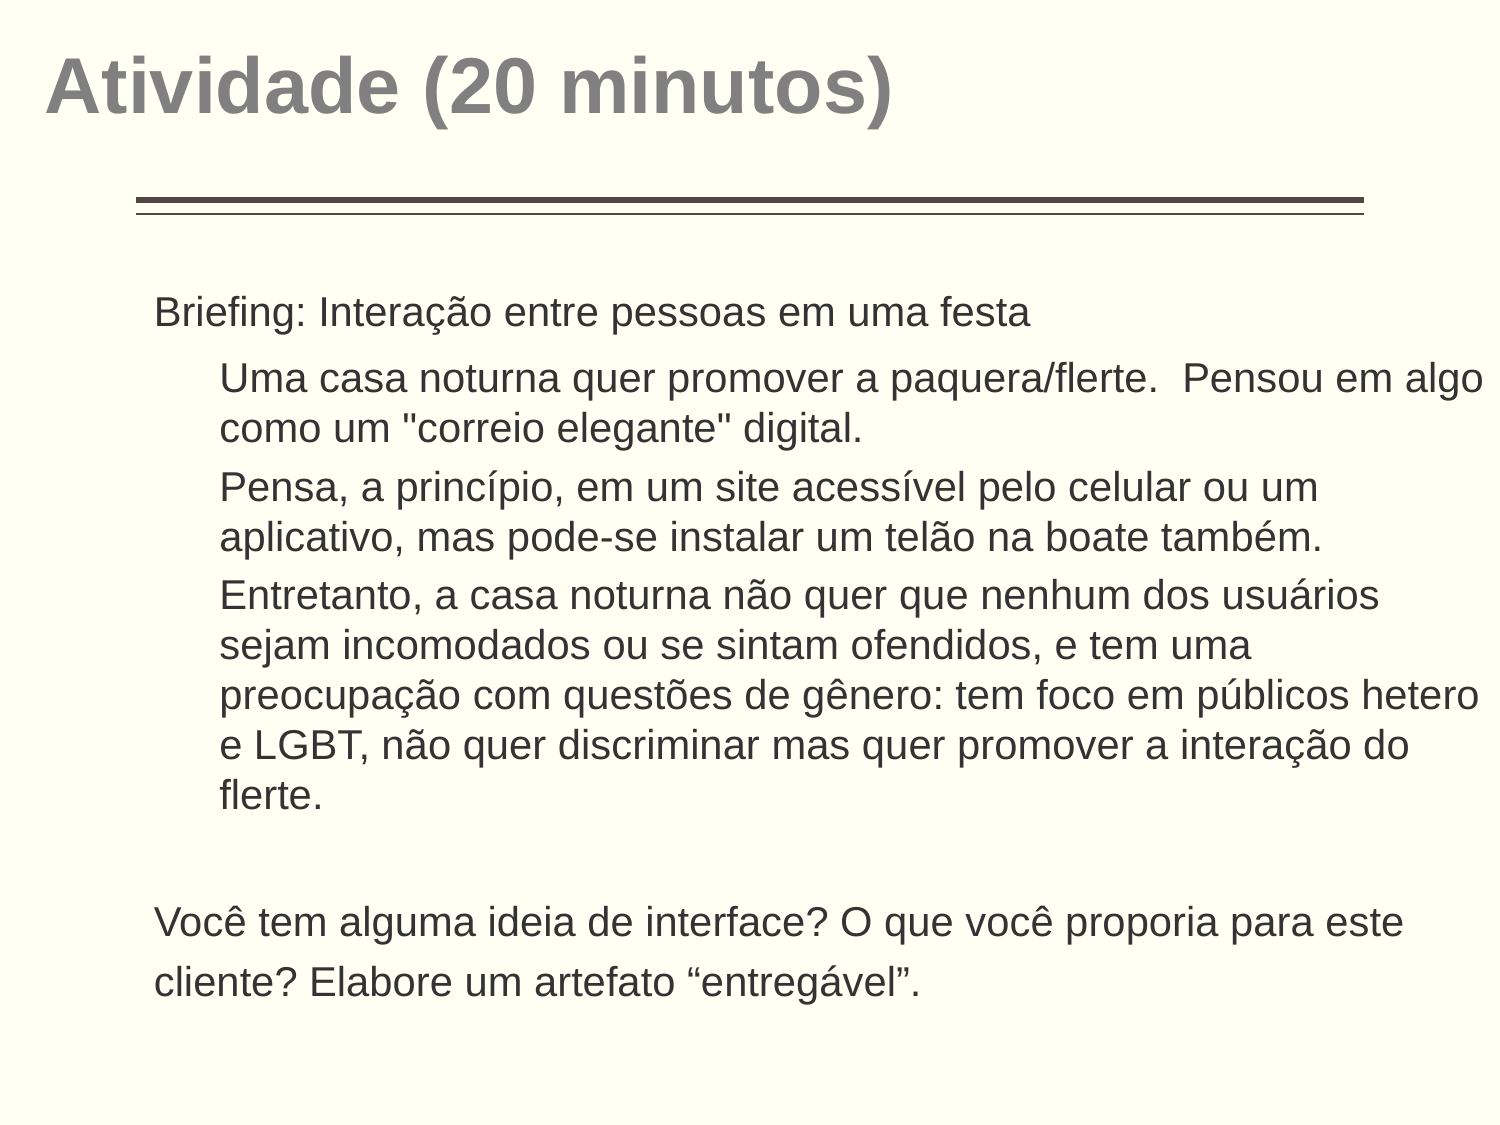

Atividade (20 minutos)
Briefing: Interação entre pessoas em uma festa
Uma casa noturna quer promover a paquera/flerte.  Pensou em algo como um "correio elegante" digital.
Pensa, a princípio, em um site acessível pelo celular ou um aplicativo, mas pode-se instalar um telão na boate também.
Entretanto, a casa noturna não quer que nenhum dos usuários sejam incomodados ou se sintam ofendidos, e tem uma preocupação com questões de gênero: tem foco em públicos hetero e LGBT, não quer discriminar mas quer promover a interação do flerte.

Você tem alguma ideia de interface? O que você proporia para este cliente? Elabore um artefato “entregável”.